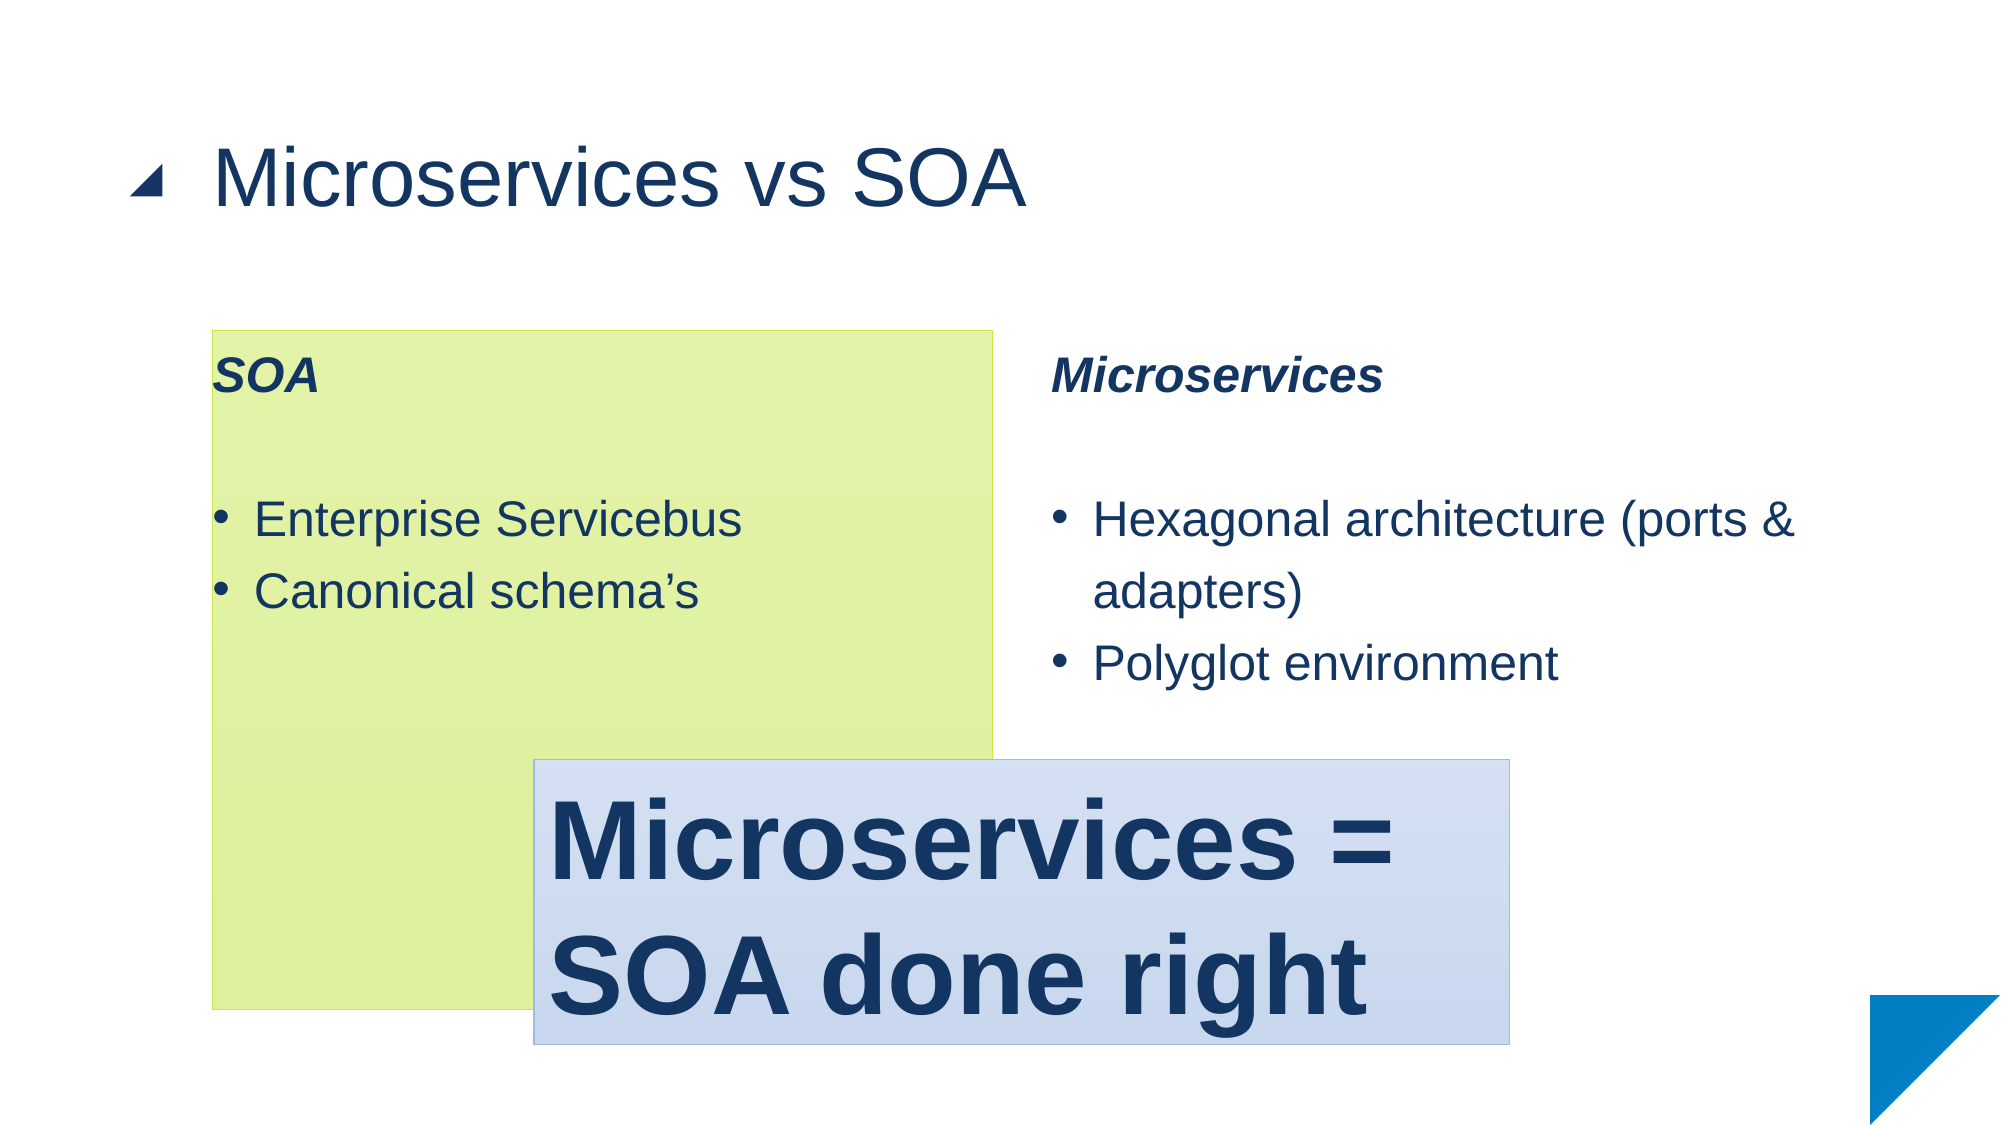

# Microservices vs SOA
SOA

Enterprise Servicebus
Canonical schema’s

Microservices

Hexagonal architecture (ports & adapters)
Polyglot environment

Microservices = SOA done right